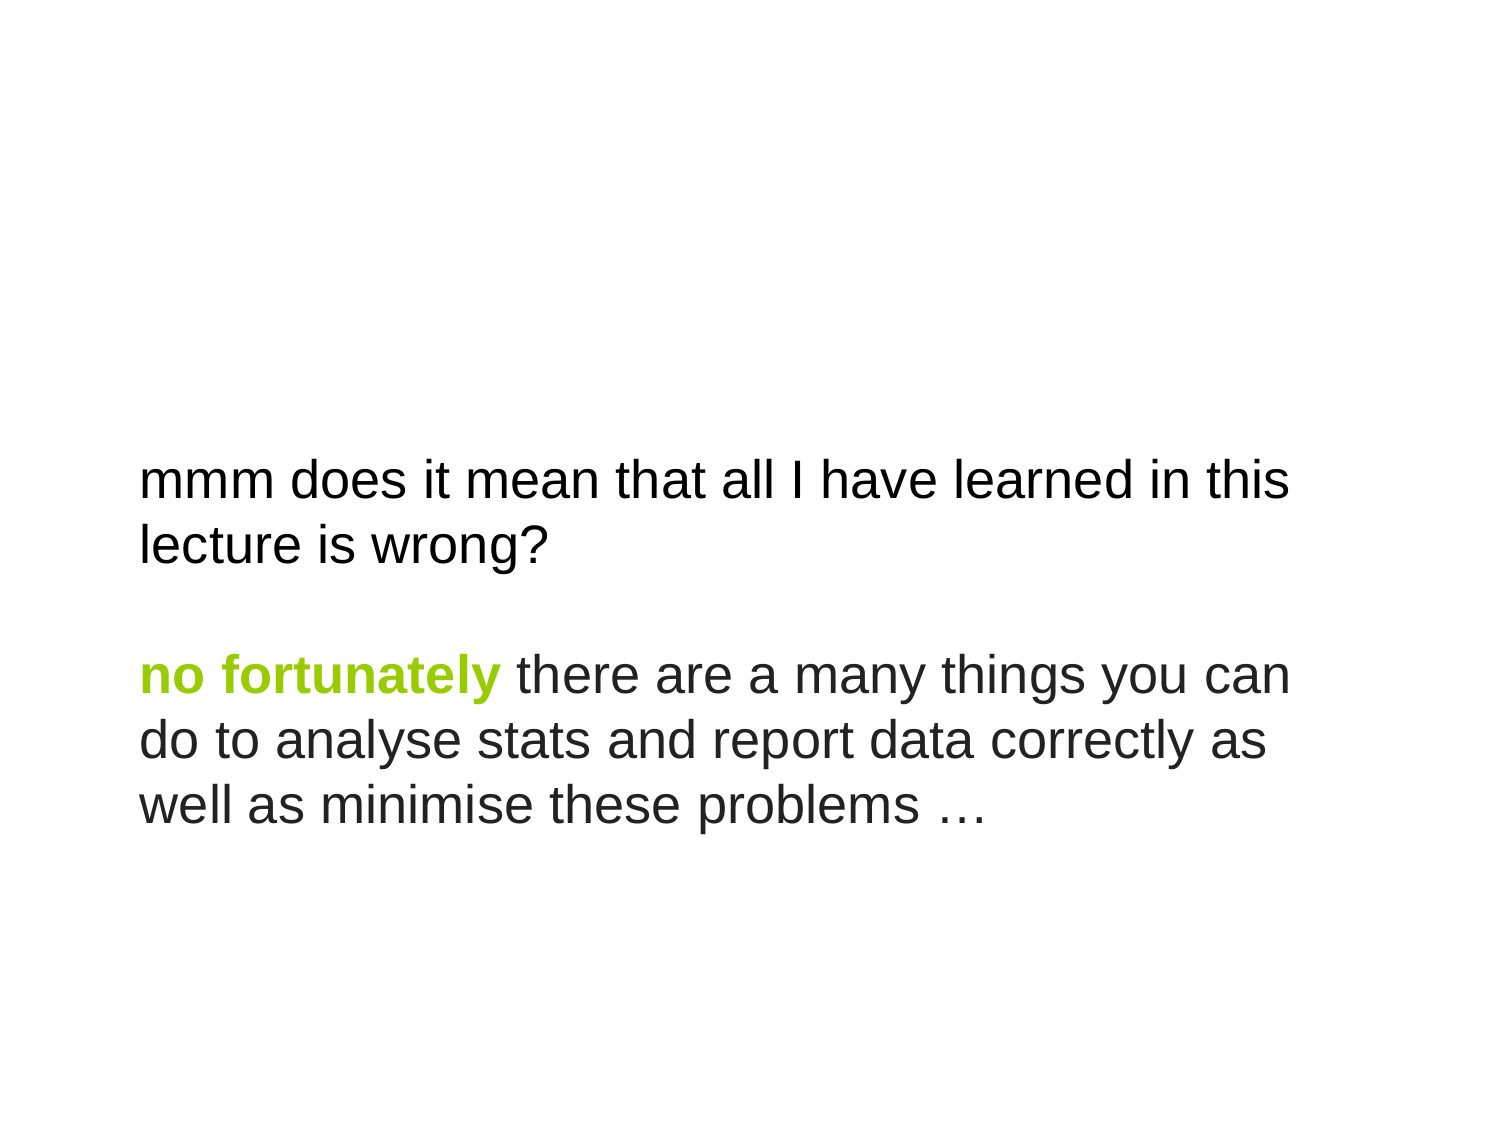

mmm does it mean that all I have learned in this lecture is wrong?

no fortunately there are a many things you can do to analyse stats and report data correctly as well as minimise these problems …